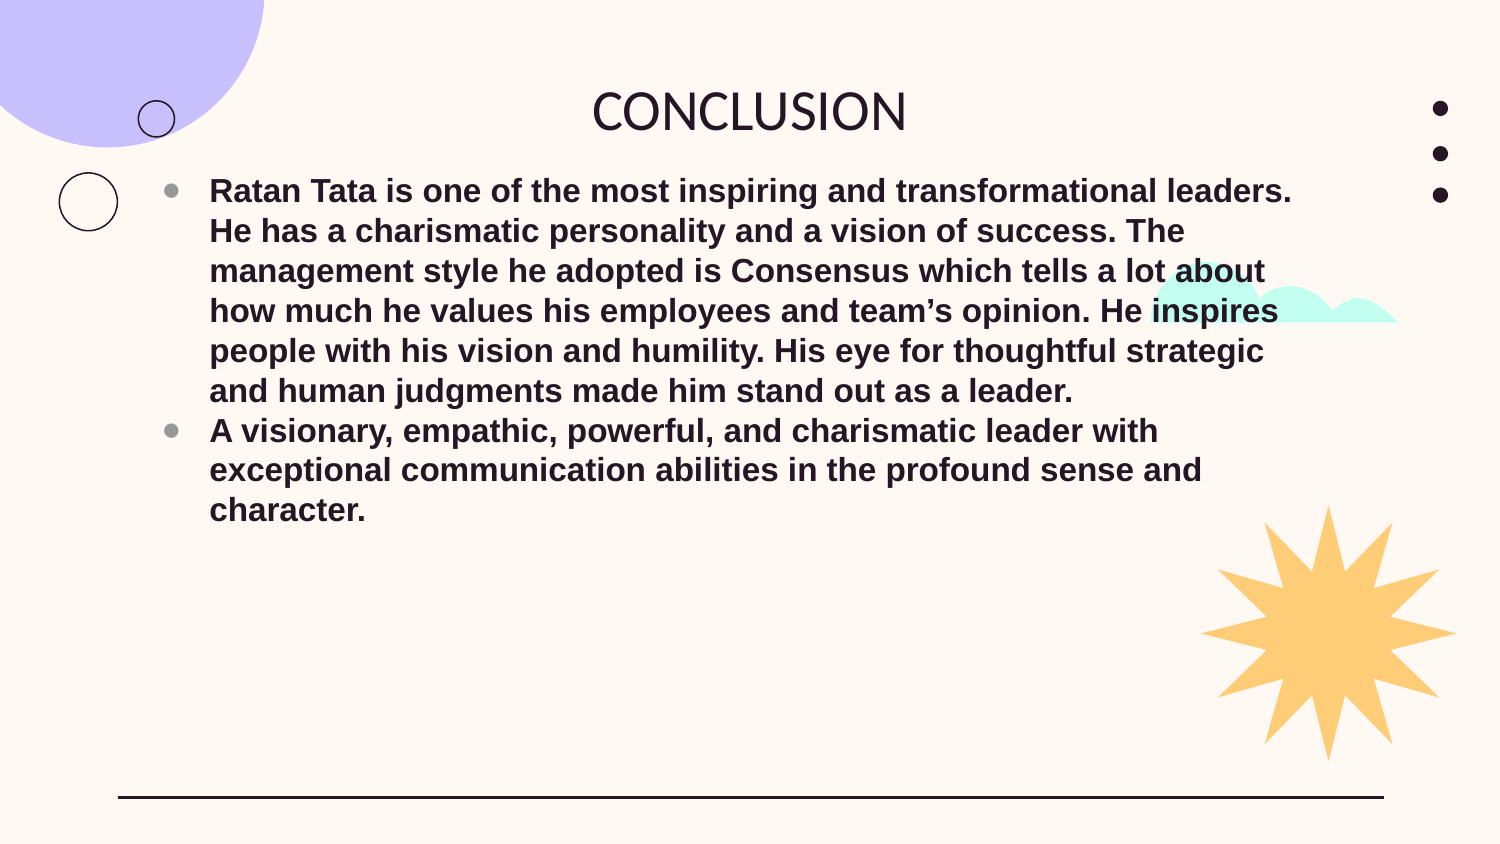

# CONCLUSION
Ratan Tata is one of the most inspiring and transformational leaders. He has a charismatic personality and a vision of success. The management style he adopted is Consensus which tells a lot about how much he values his employees and team’s opinion. He inspires people with his vision and humility. His eye for thoughtful strategic and human judgments made him stand out as a leader.
A visionary, empathic, powerful, and charismatic leader with exceptional communication abilities in the profound sense and character.